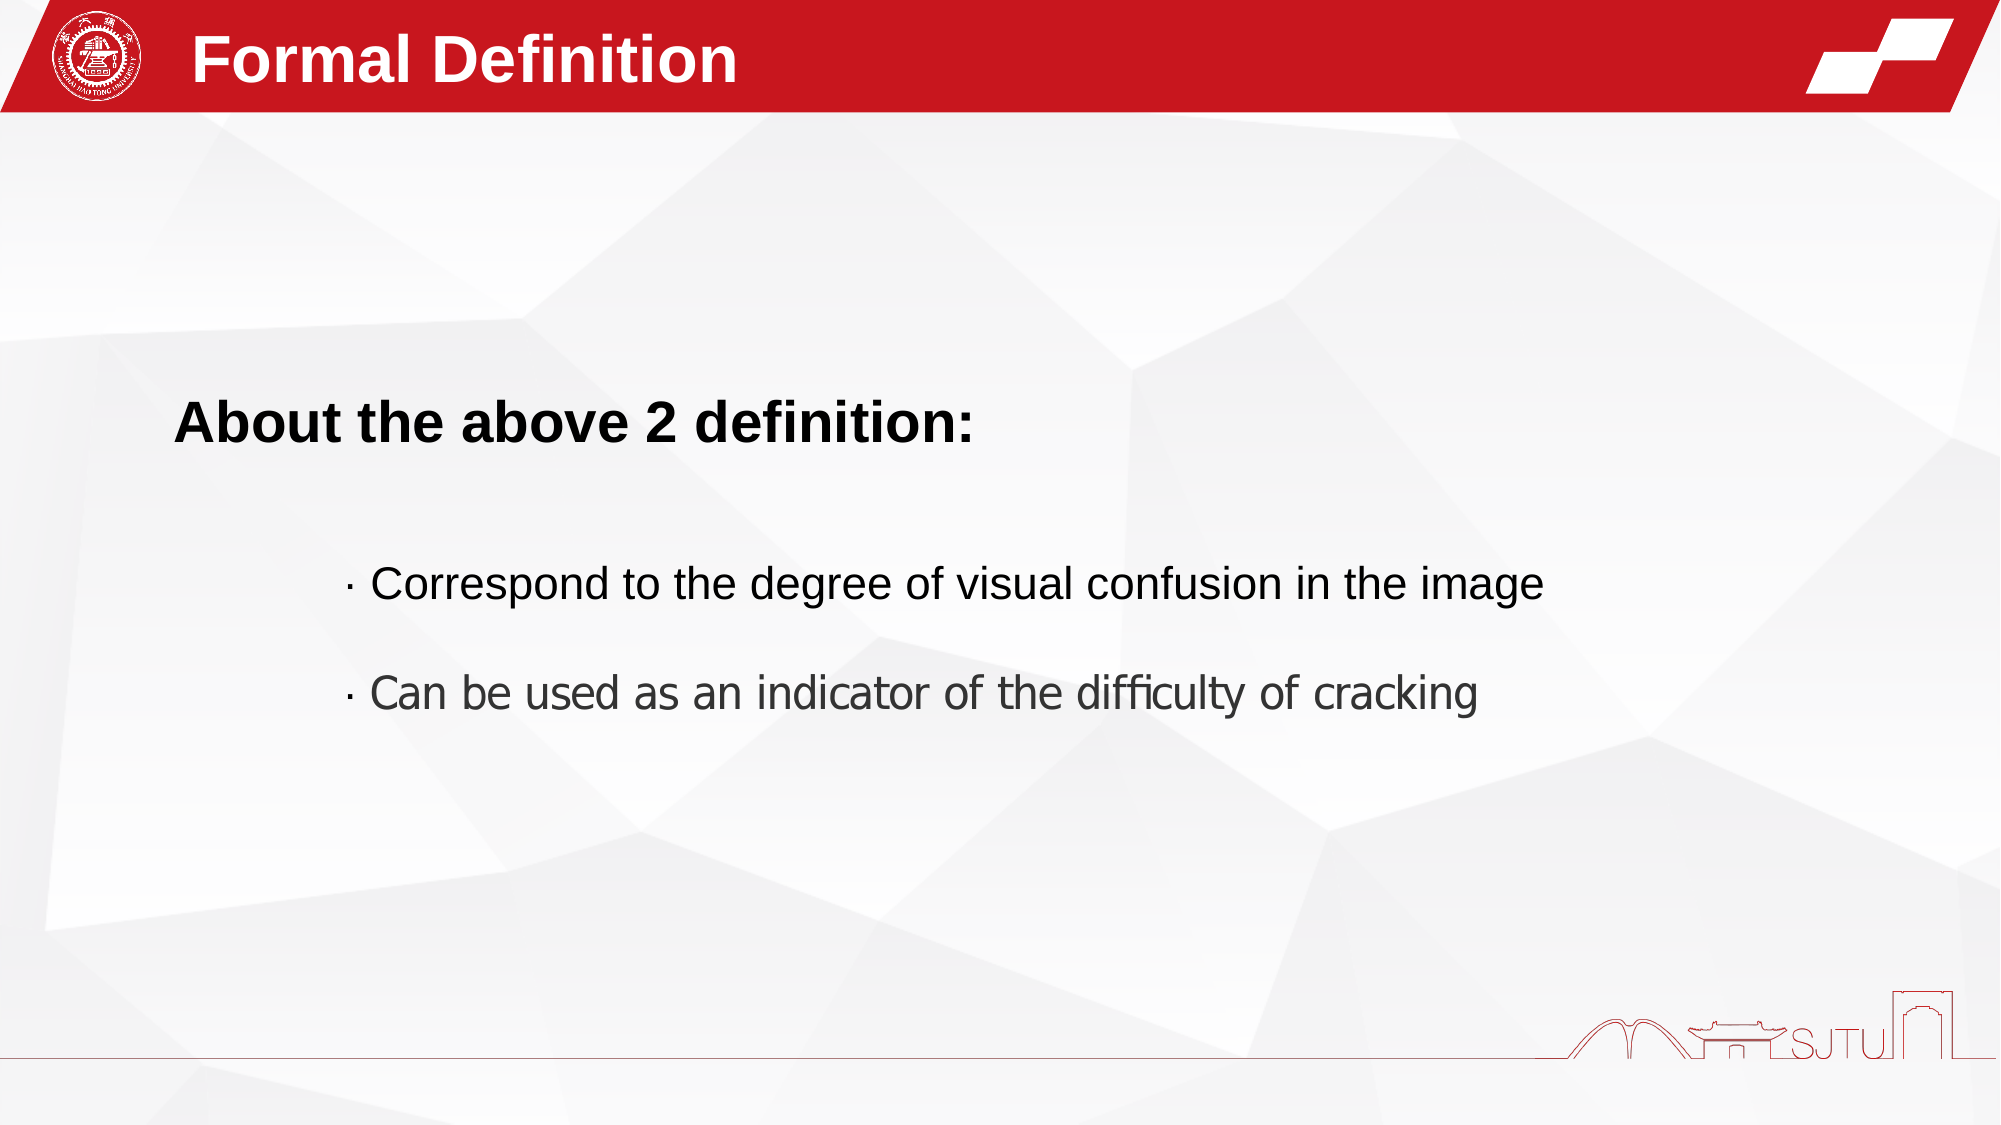

Formal Definition
About the above 2 definition:
· Correspond to the degree of visual confusion in the image

· Can be used as an indicator of the difficulty of cracking